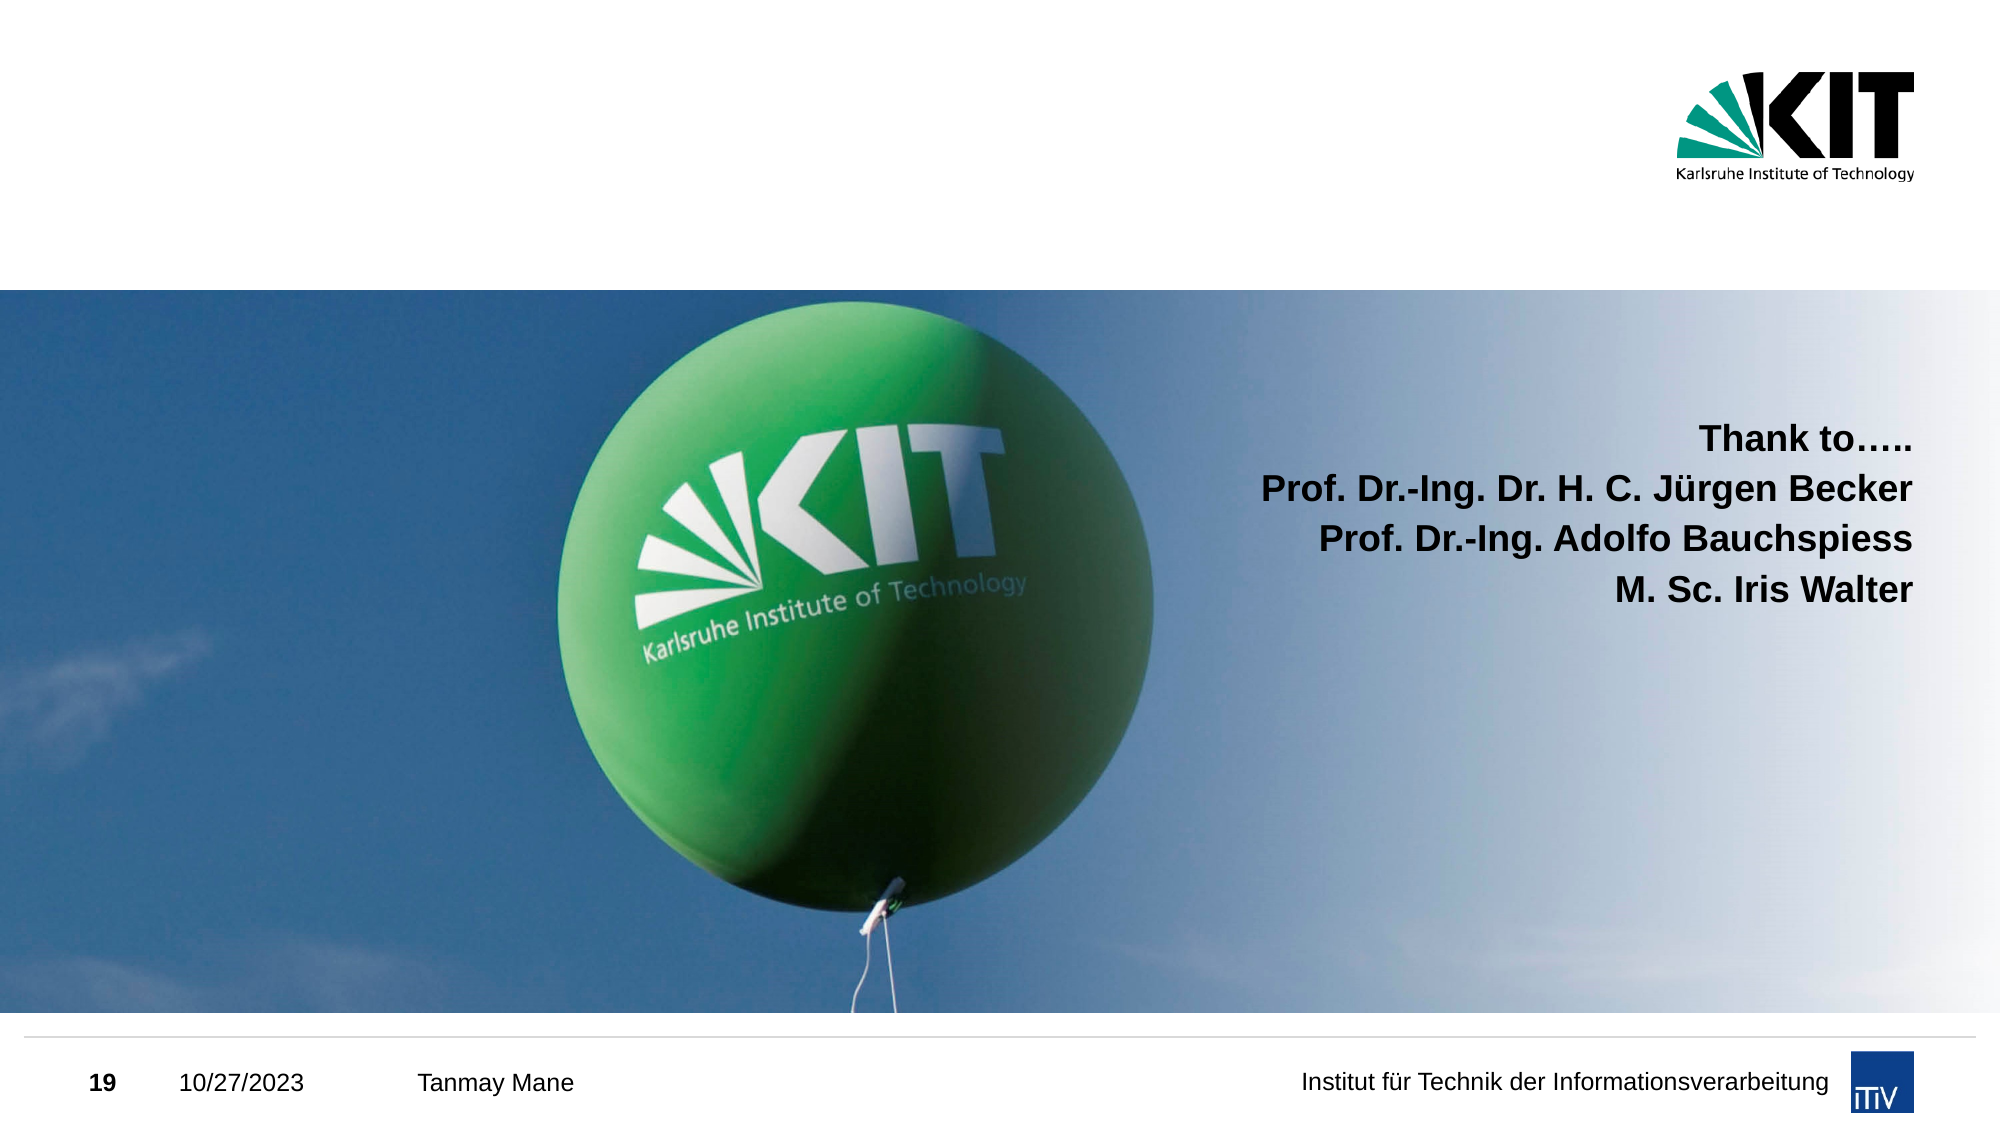

Thank to…..
Prof. Dr.-Ing. Dr. H. C. Jürgen Becker
Prof. Dr.-Ing. Adolfo Bauchspiess
M. Sc. Iris Walter
Tanmay Mane
19
10/27/2023